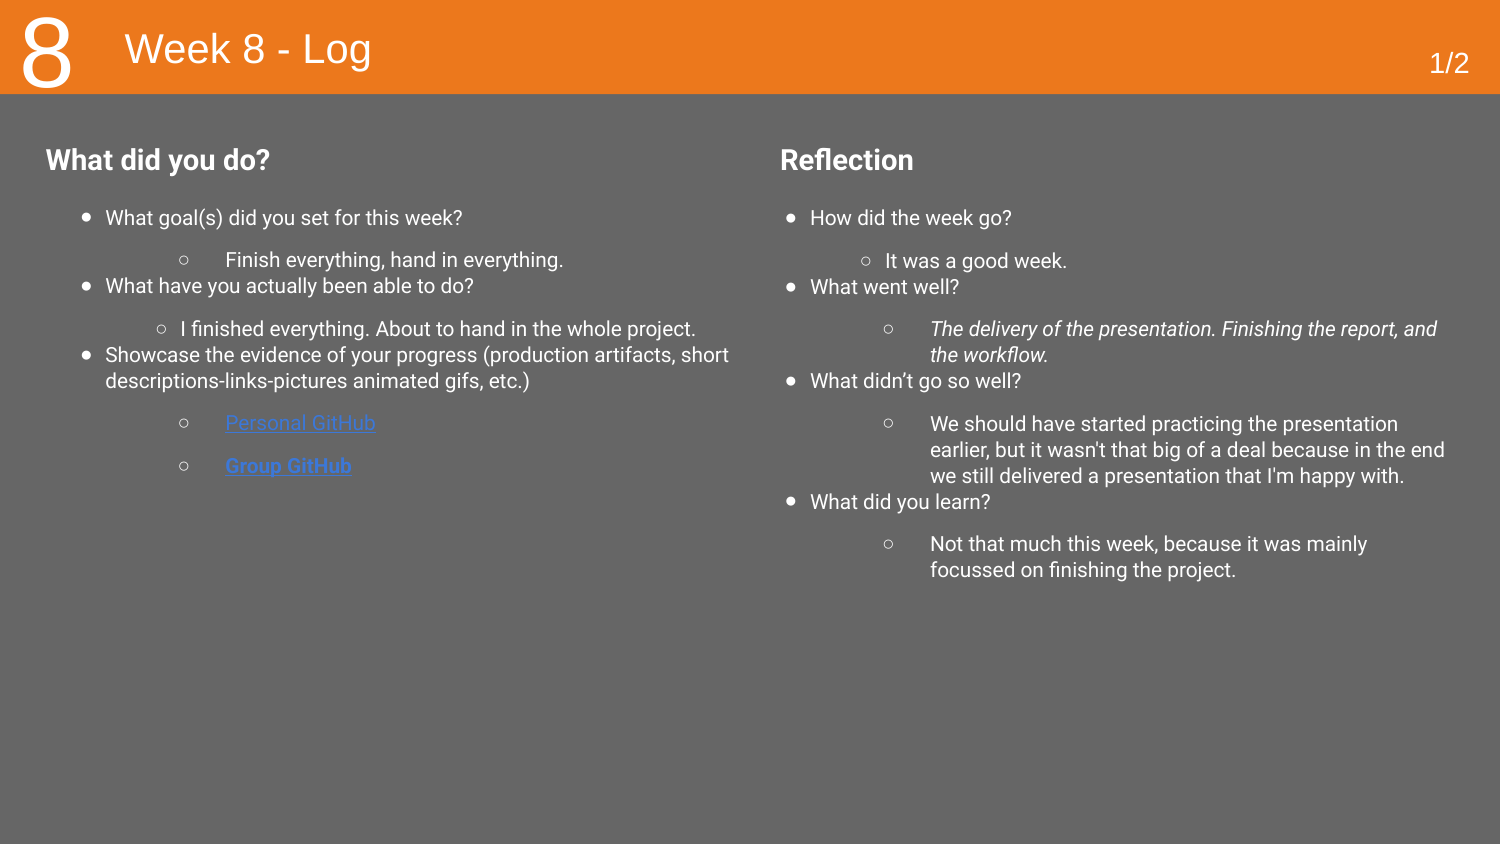

8
# Week 8 - Log
1/2

What did you do?
Reflection
What goal(s) did you set for this week?
Finish everything, hand in everything.
What have you actually been able to do?
I finished everything. About to hand in the whole project.
Showcase the evidence of your progress (production artifacts, short descriptions-links-pictures animated gifs, etc.)
Personal GitHub
Group GitHub
How did the week go?
It was a good week.
What went well?
The delivery of the presentation. Finishing the report, and the workflow.
What didn’t go so well?
We should have started practicing the presentation earlier, but it wasn't that big of a deal because in the end we still delivered a presentation that I'm happy with.
What did you learn?
Not that much this week, because it was mainly focussed on finishing the project.